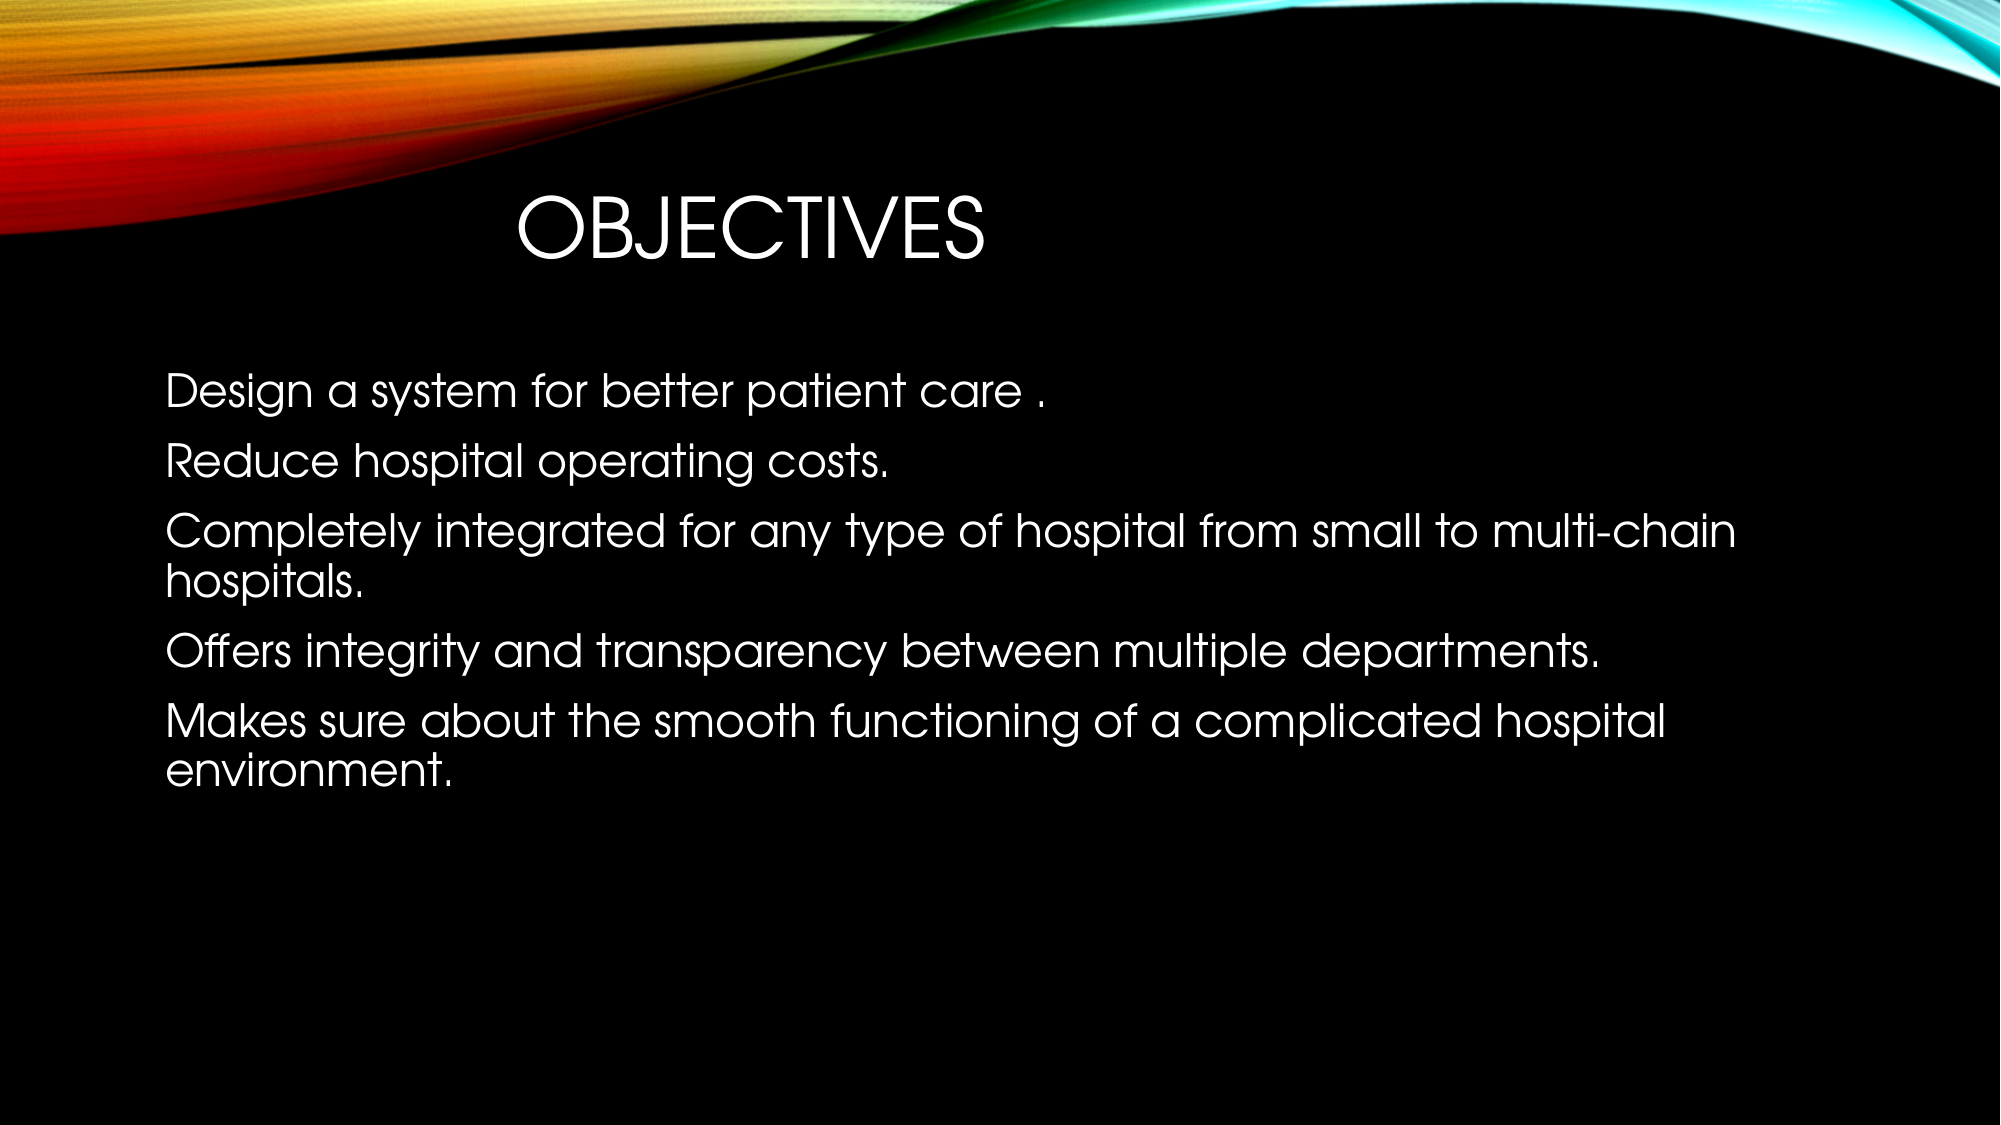

# OBJECTIVES
Design a system for better patient care .
Reduce hospital operating costs.
Completely integrated for any type of hospital from small to multi-chain hospitals.
Offers integrity and transparency between multiple departments.
Makes sure about the smooth functioning of a complicated hospital environment.